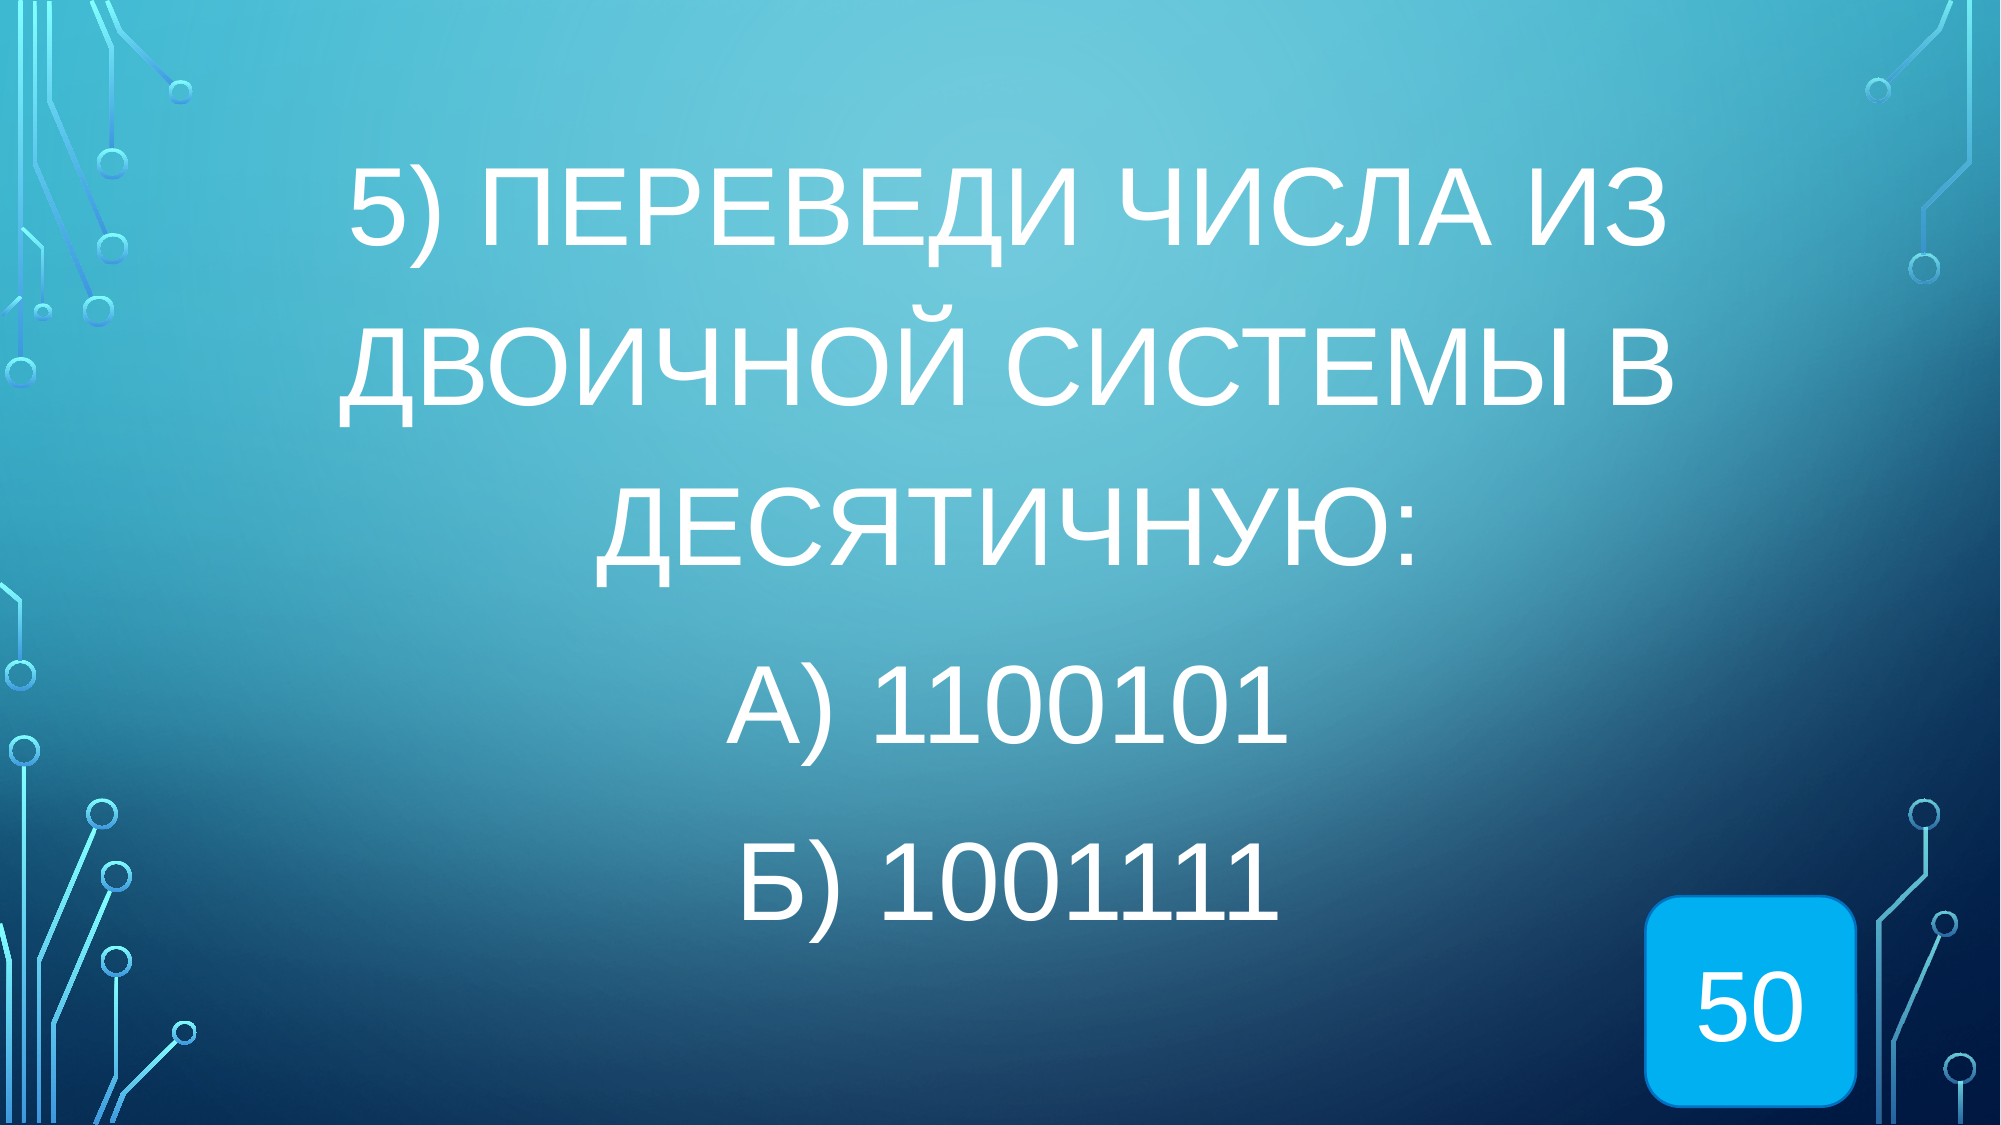

5) Переведи числа из двоичной системы в десятичную:
а) 1100101
Б) 1001111
#
50